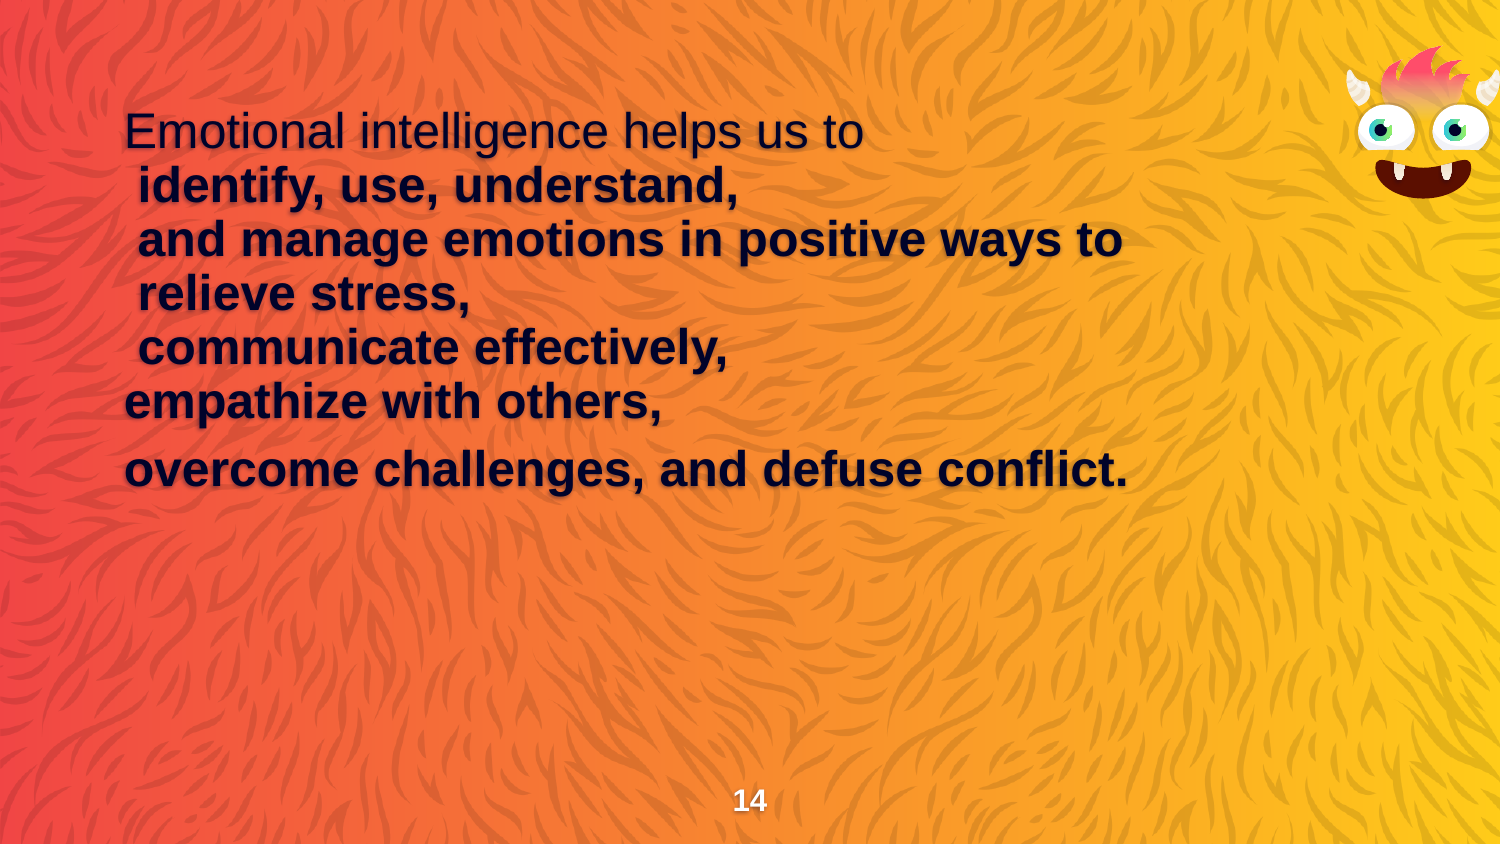

# Emotional intelligence helps us to identify, use, understand, and manage emotions in positive ways to relieve stress, communicate effectively, empathize with others, overcome challenges, and defuse conflict.
14